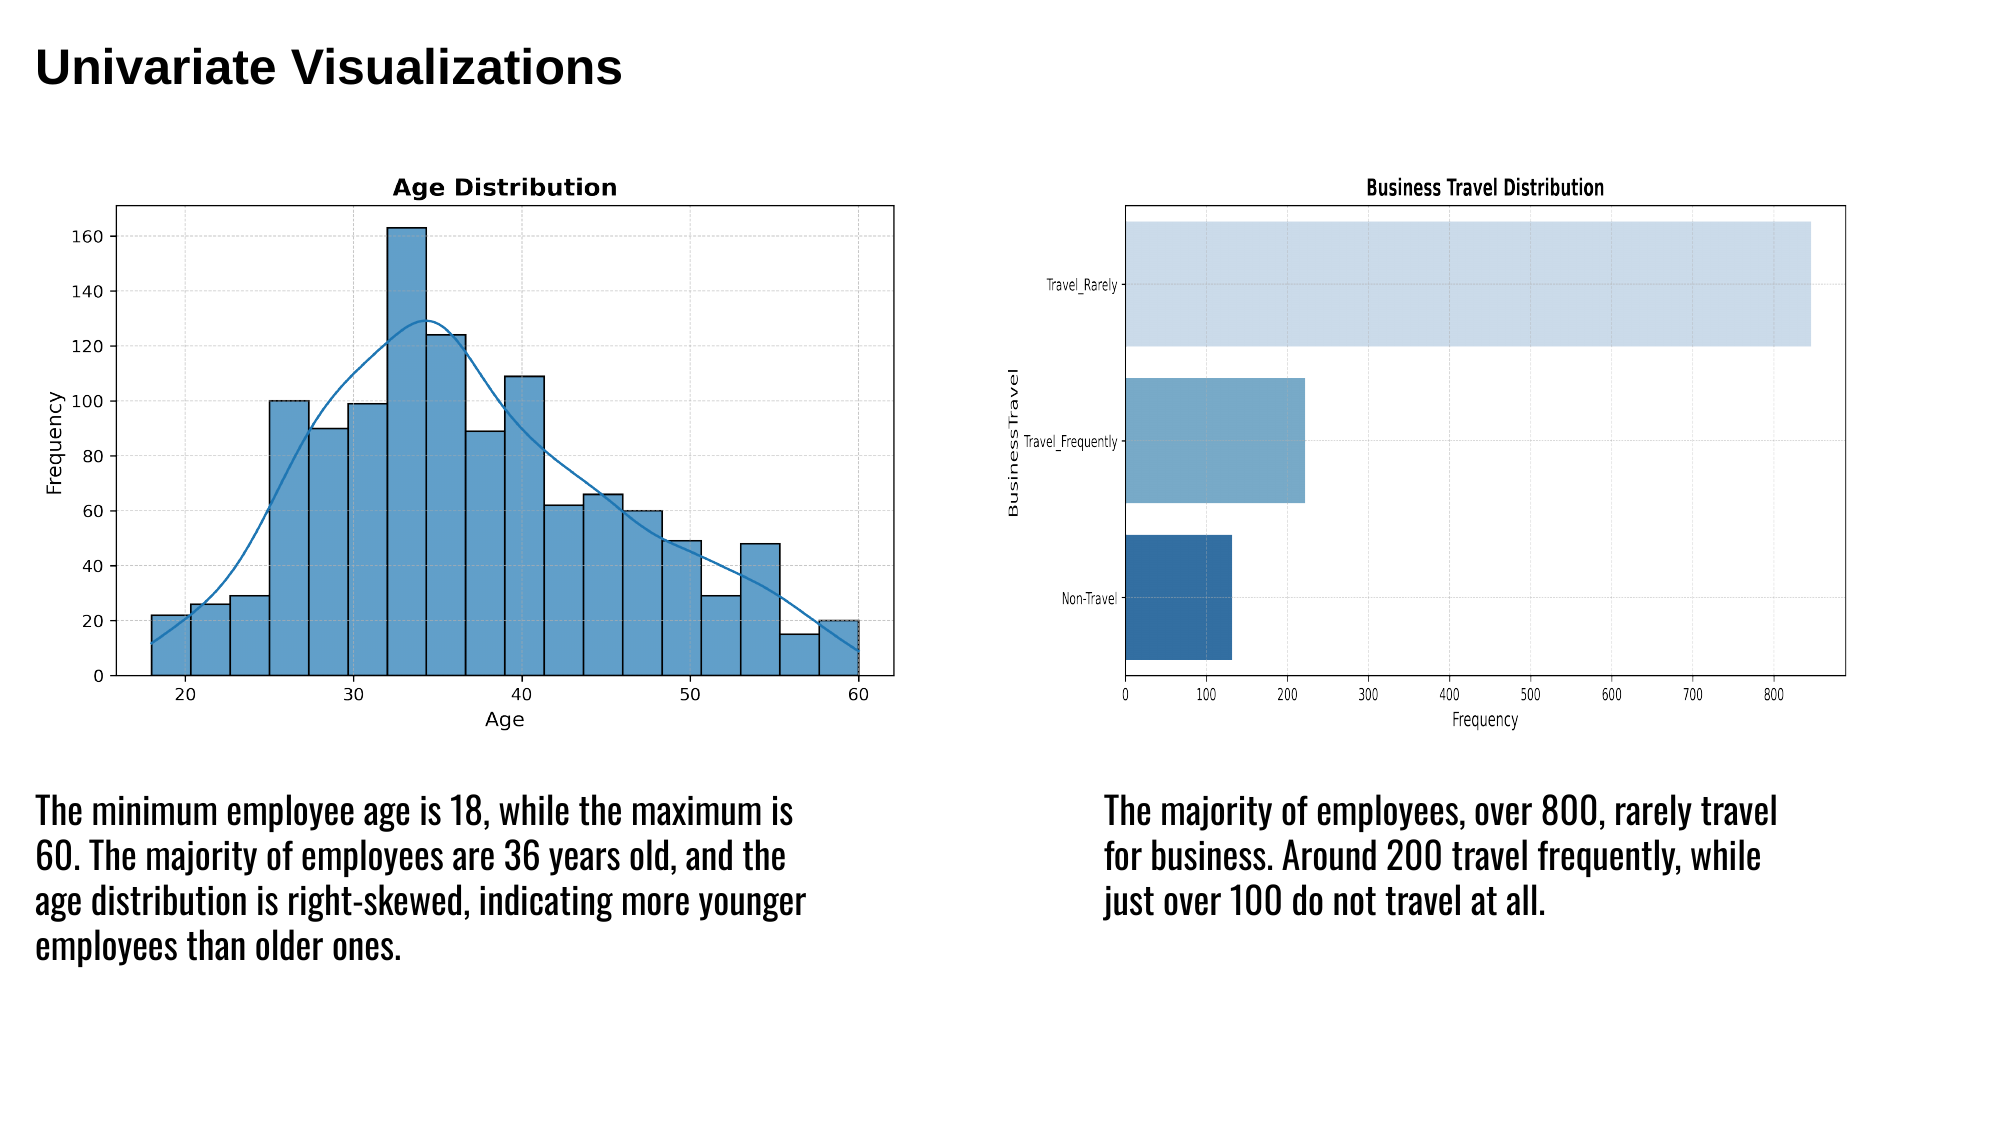

Univariate Visualizations

The majority of employees, over 800, rarely travel for business. Around 200 travel frequently, while just over 100 do not travel at all.
The minimum employee age is 18, while the maximum is 60. The majority of employees are 36 years old, and the age distribution is right-skewed, indicating more younger employees than older ones.